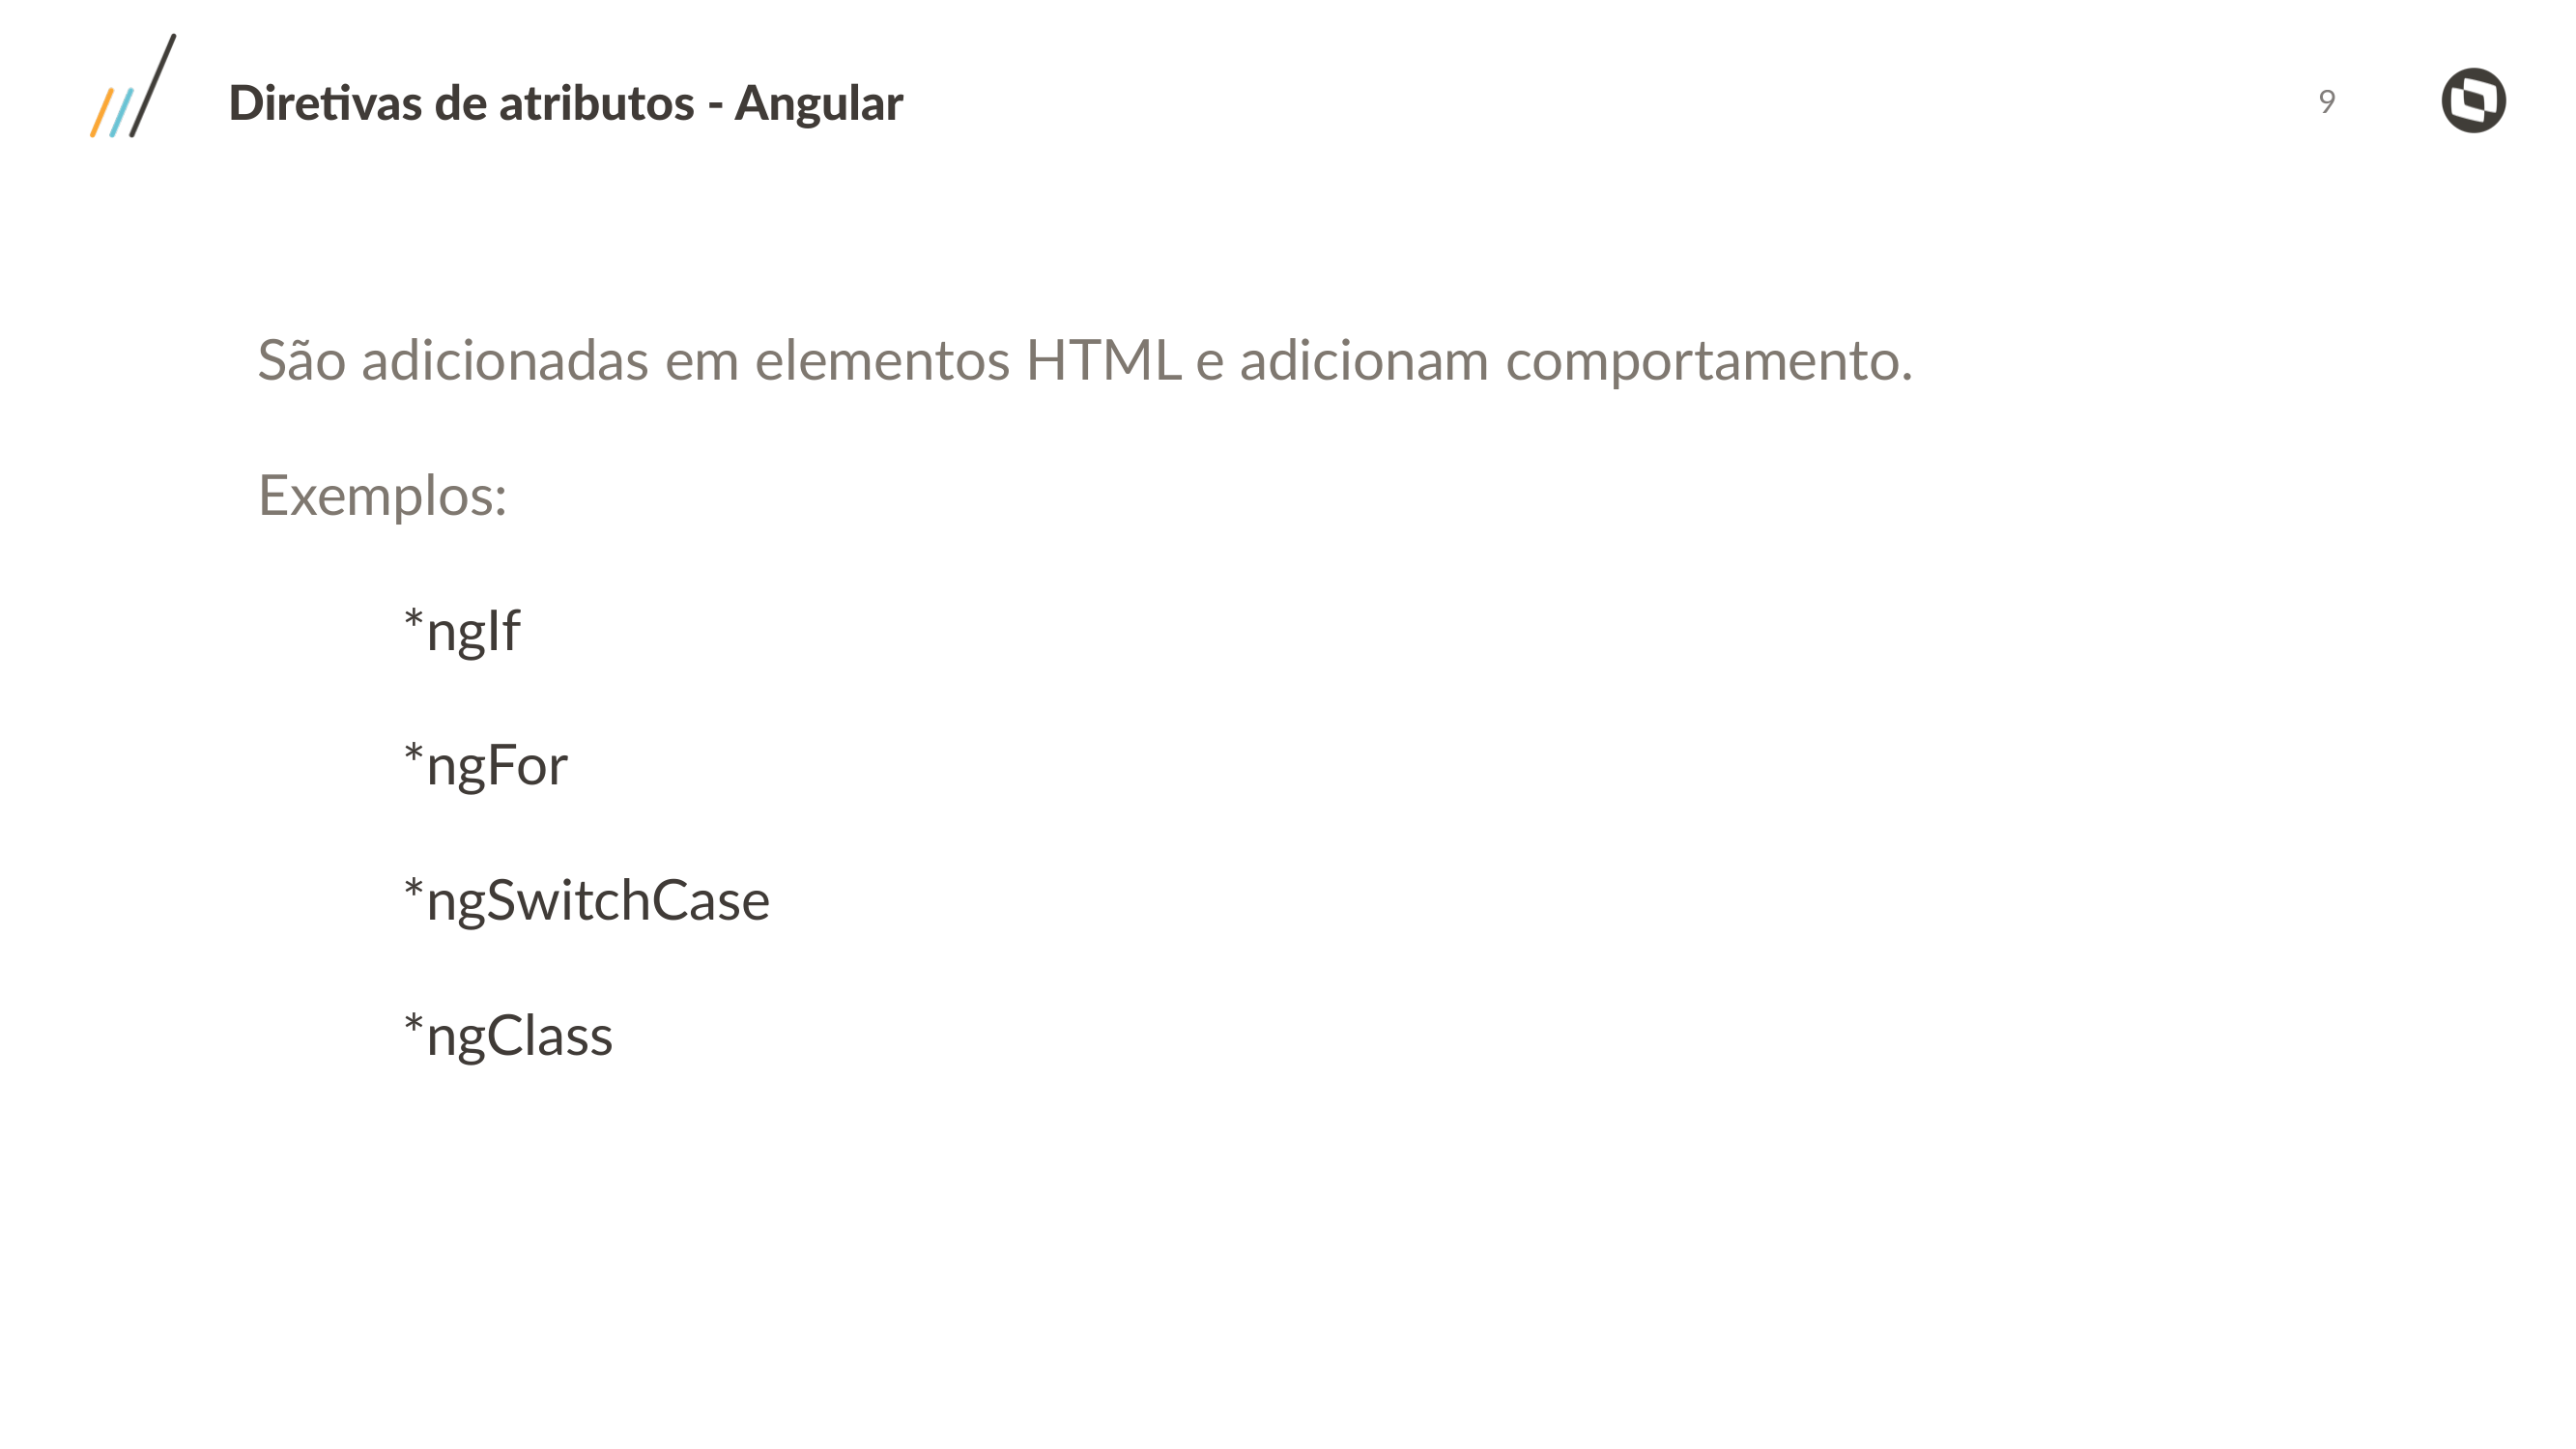

Diretivas de atributos - Angular
São adicionadas em elementos HTML e adicionam comportamento.

Exemplos:

	*ngIf

	*ngFor

	*ngSwitchCase

	*ngClass